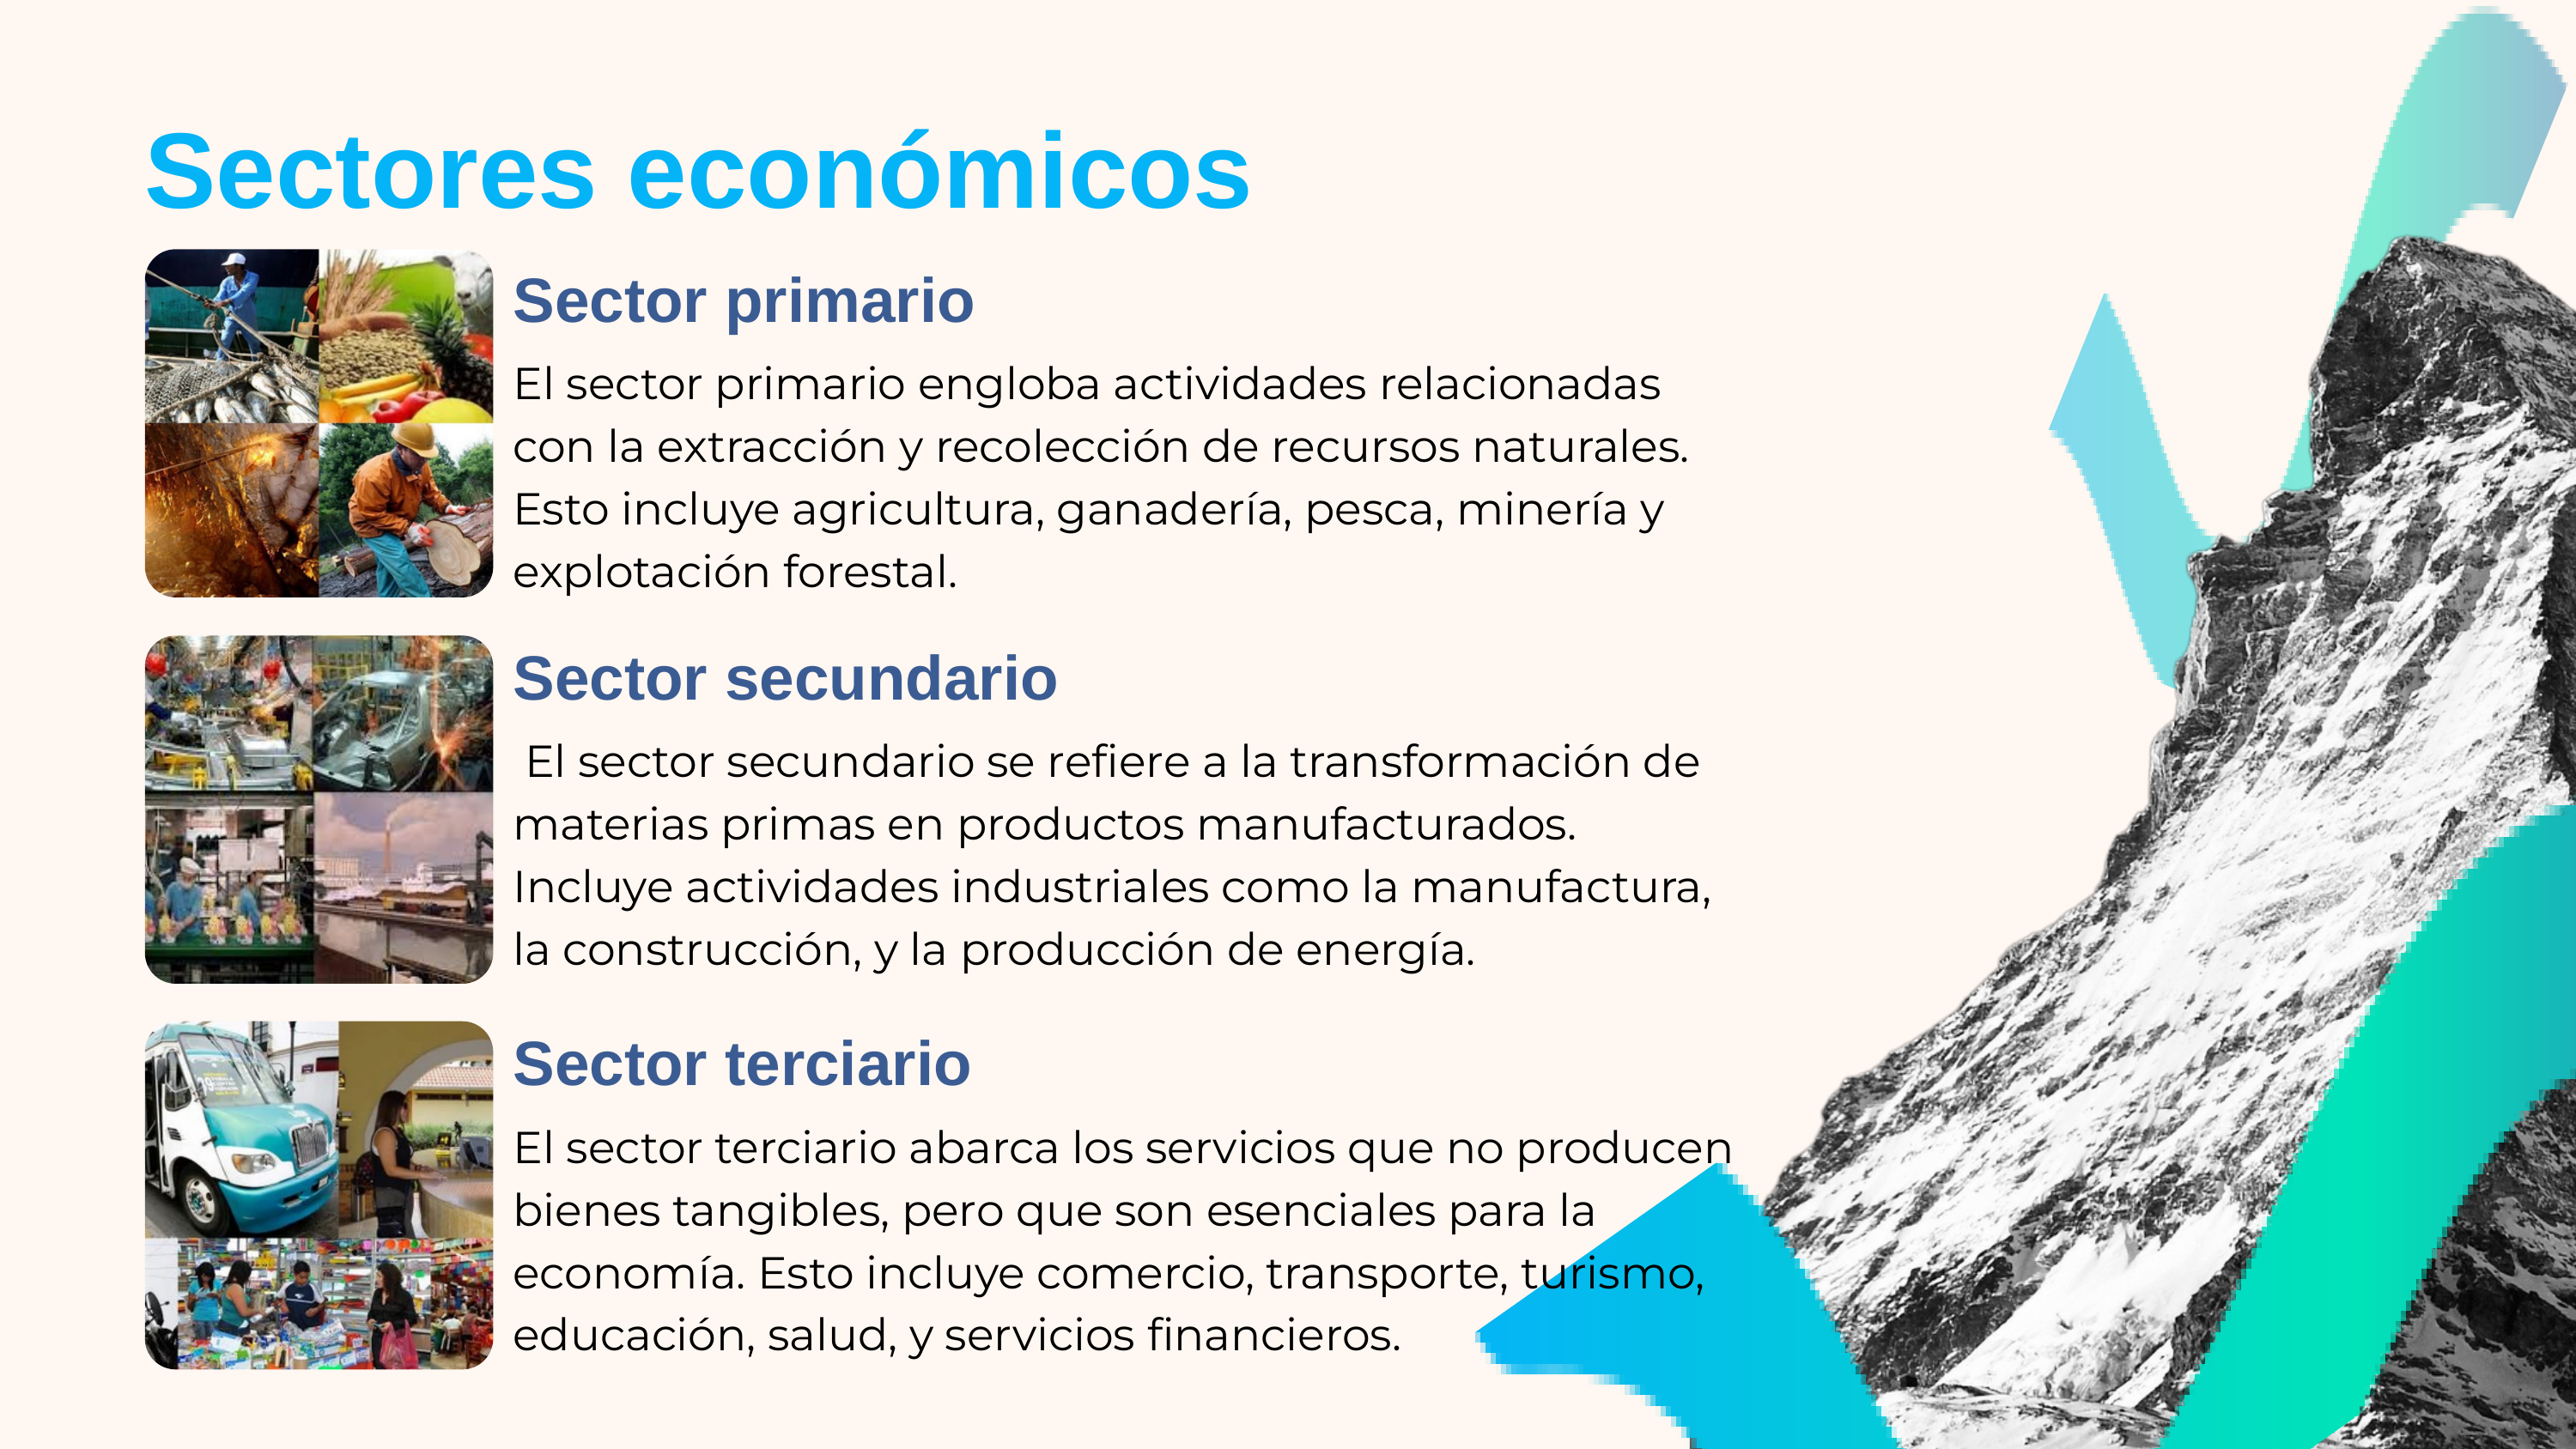

Sectores económicos

Sector primario

El sector primario engloba actividades relacionadas con la extracción y recolección de recursos naturales. Esto incluye agricultura, ganadería, pesca, minería y explotación forestal.
Sector secundario

 El sector secundario se refiere a la transformación de materias primas en productos manufacturados. Incluye actividades industriales como la manufactura, la construcción, y la producción de energía.

Sector terciario

El sector terciario abarca los servicios que no producen bienes tangibles, pero que son esenciales para la economía. Esto incluye comercio, transporte, turismo, educación, salud, y servicios financieros.